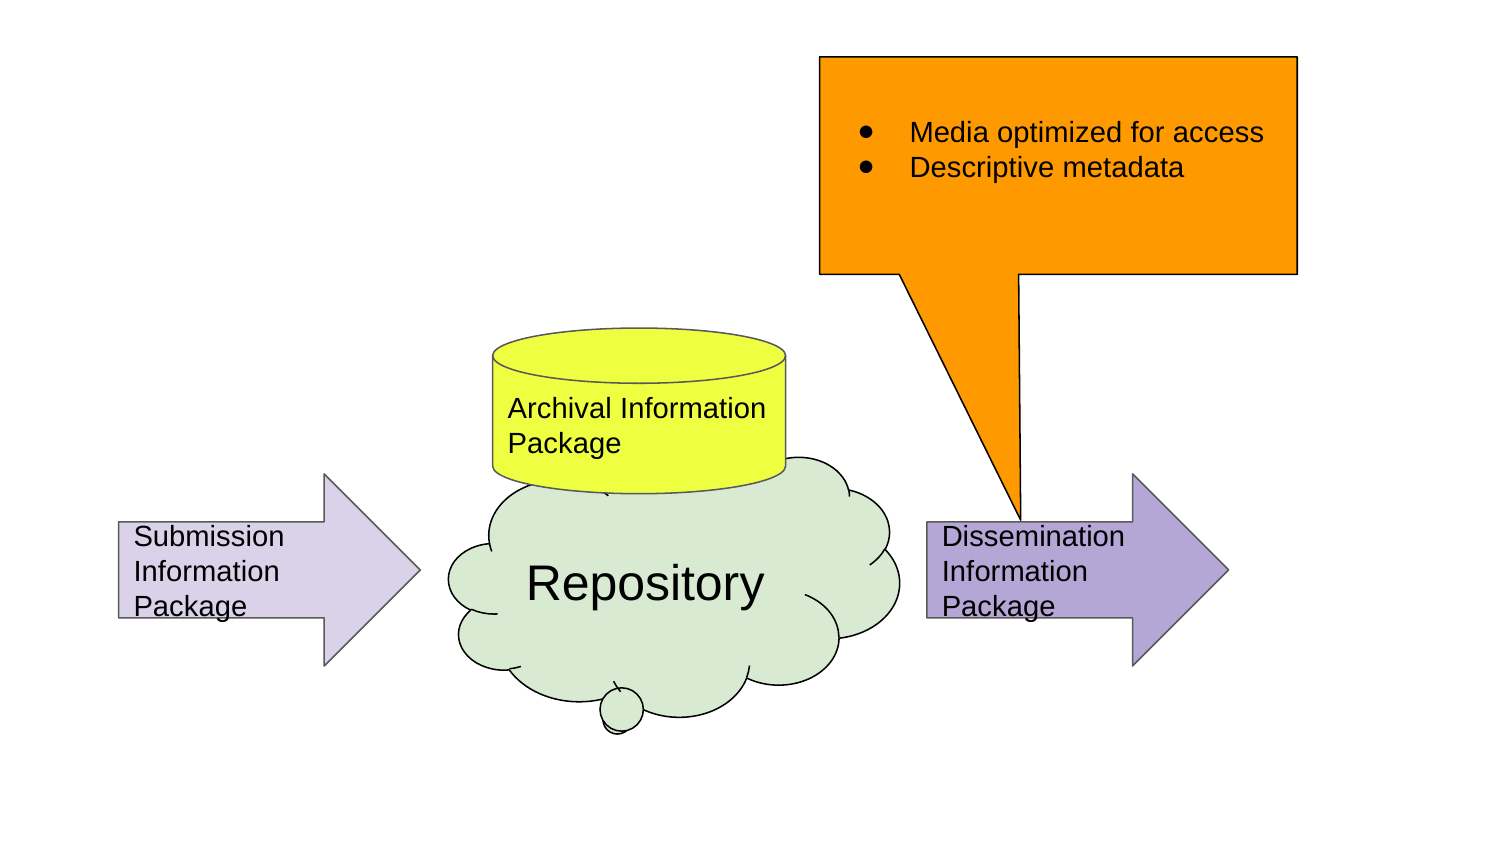

Media optimized for access
Descriptive metadata

Archival Information Package

Repository
Submission Information Package
Dissemination
Information Package